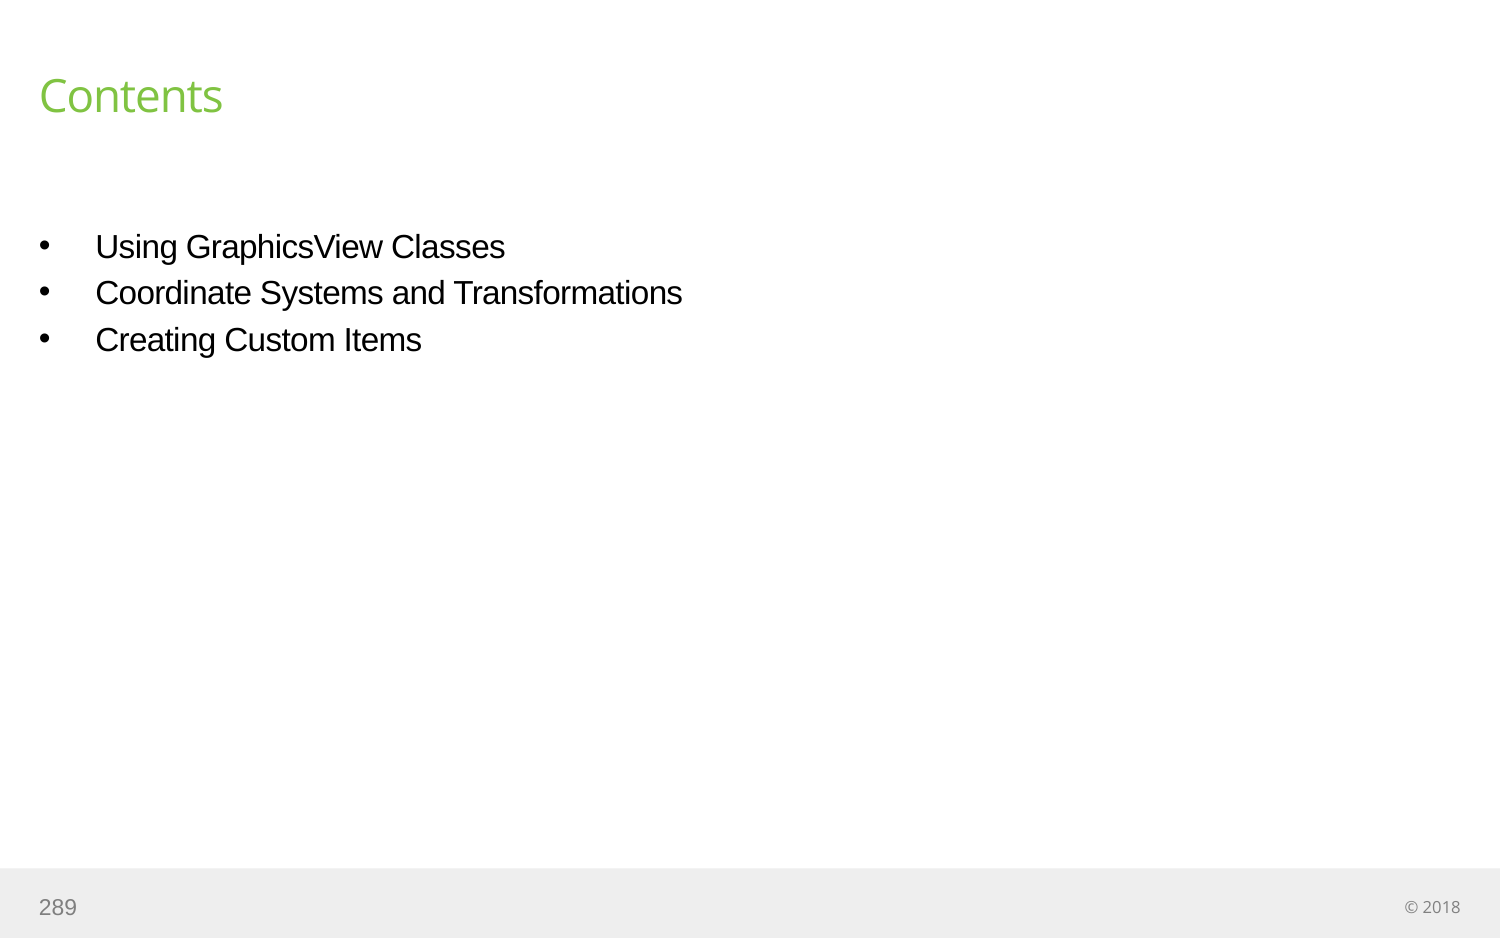

# Contents
Using GraphicsView Classes
Coordinate Systems and Transformations
Creating Custom Items
289
© 2018